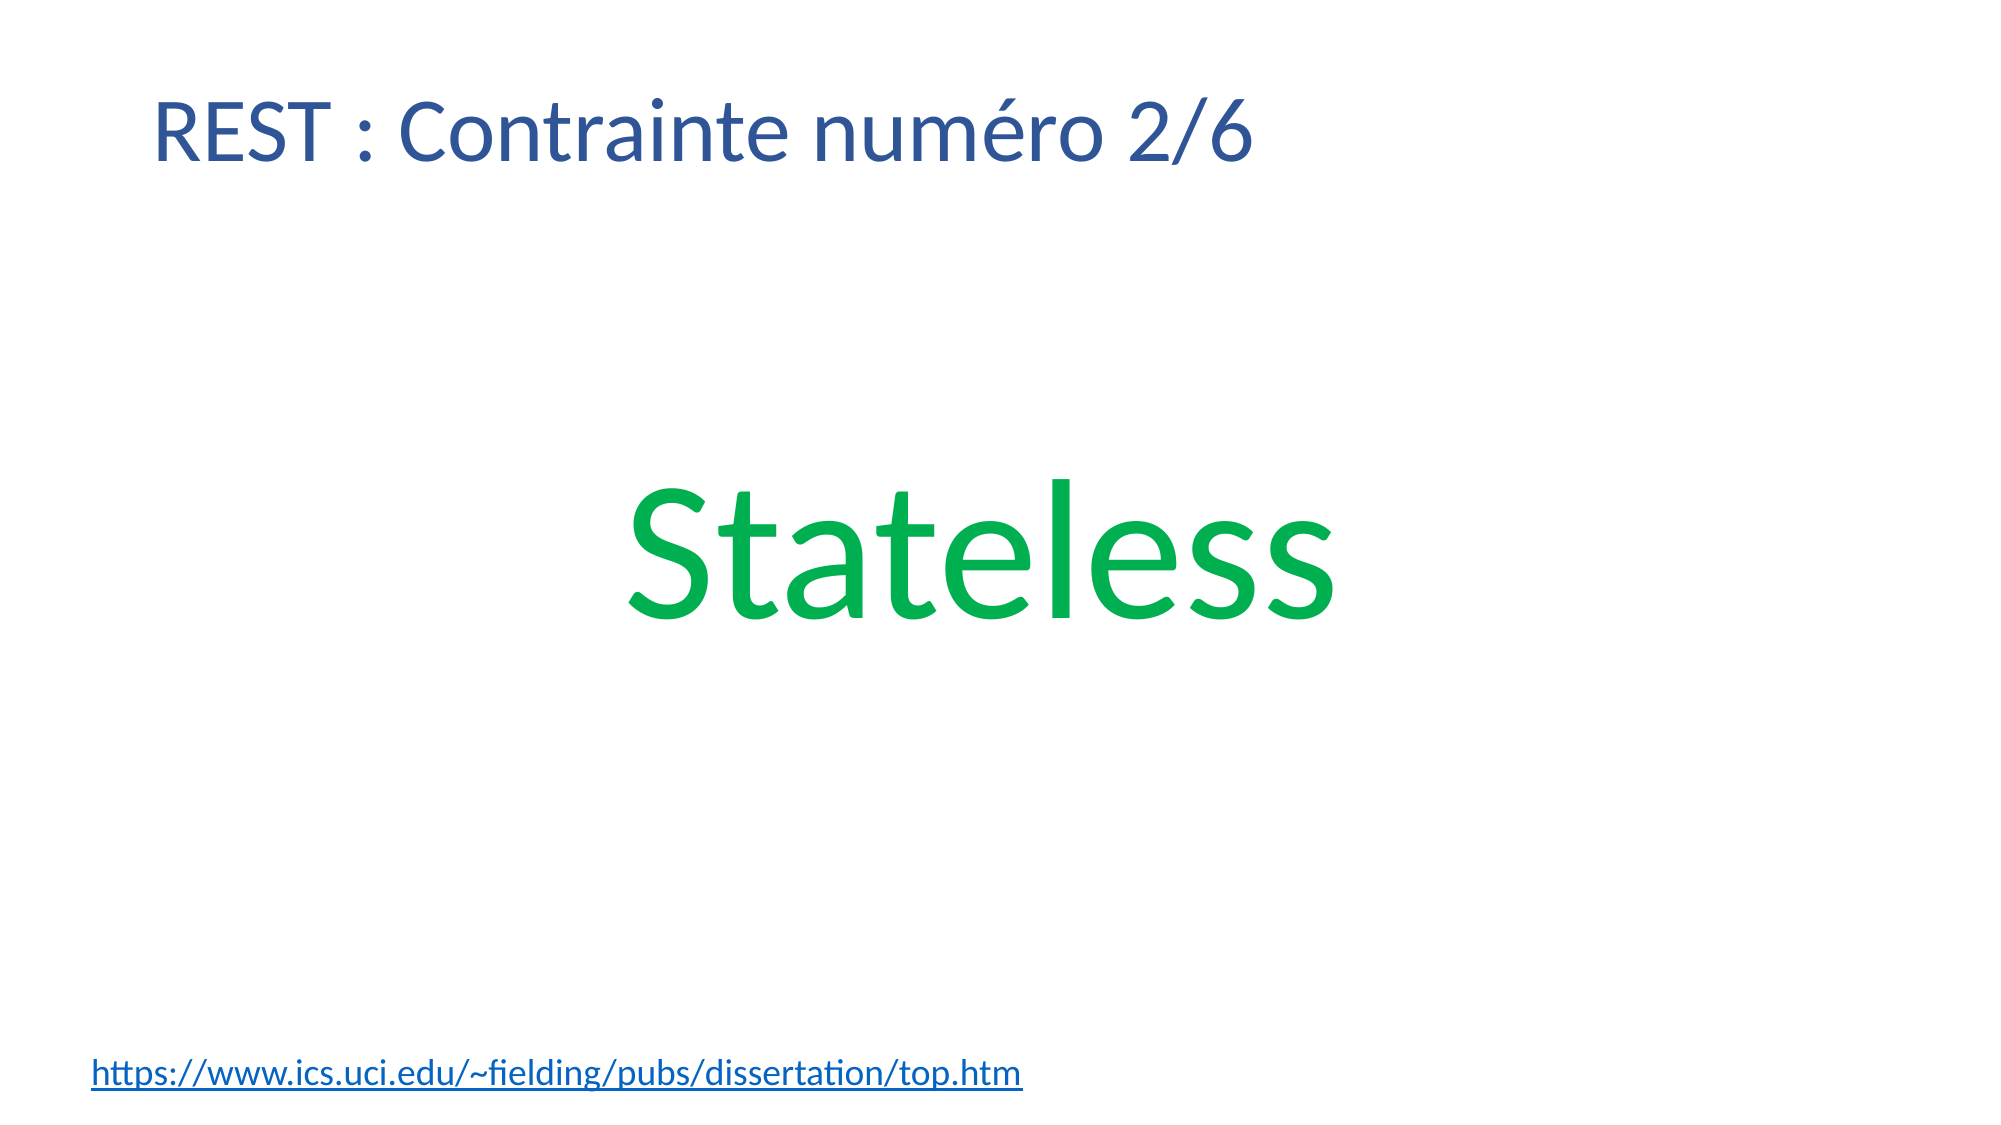

# REST : Contrainte numéro 2/6
Stateless
https://www.ics.uci.edu/~fielding/pubs/dissertation/top.htm